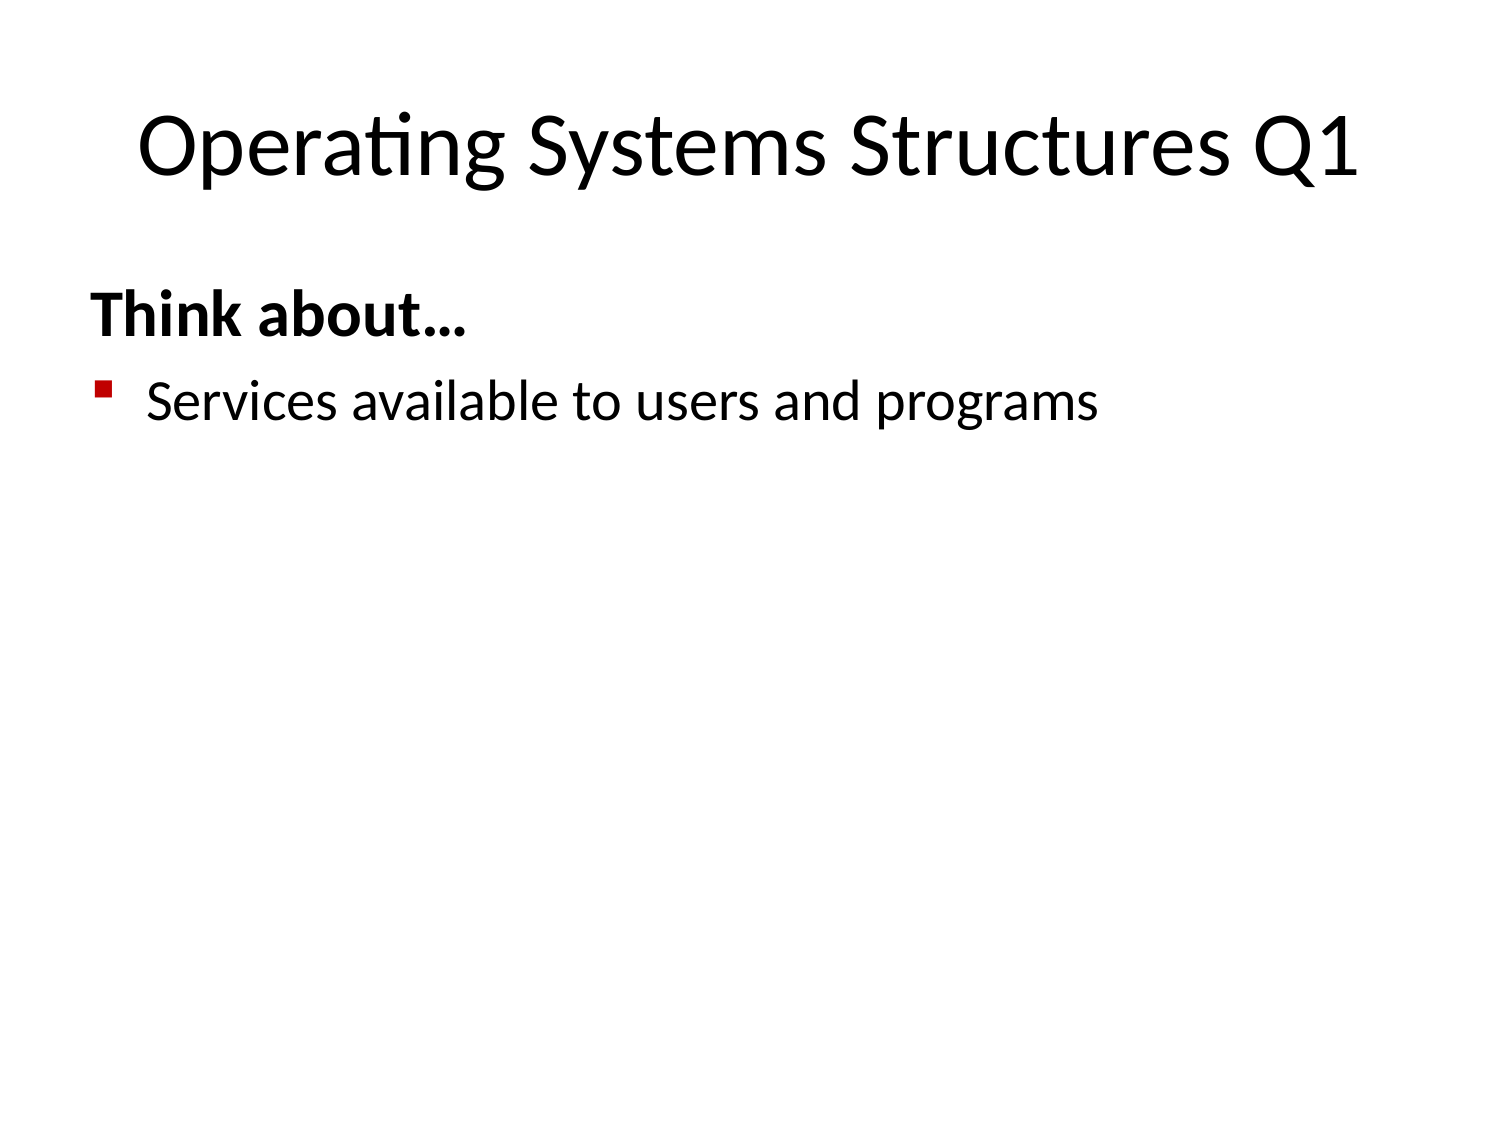

# Operating Systems Structures Q1
Think about…
Services available to users and programs